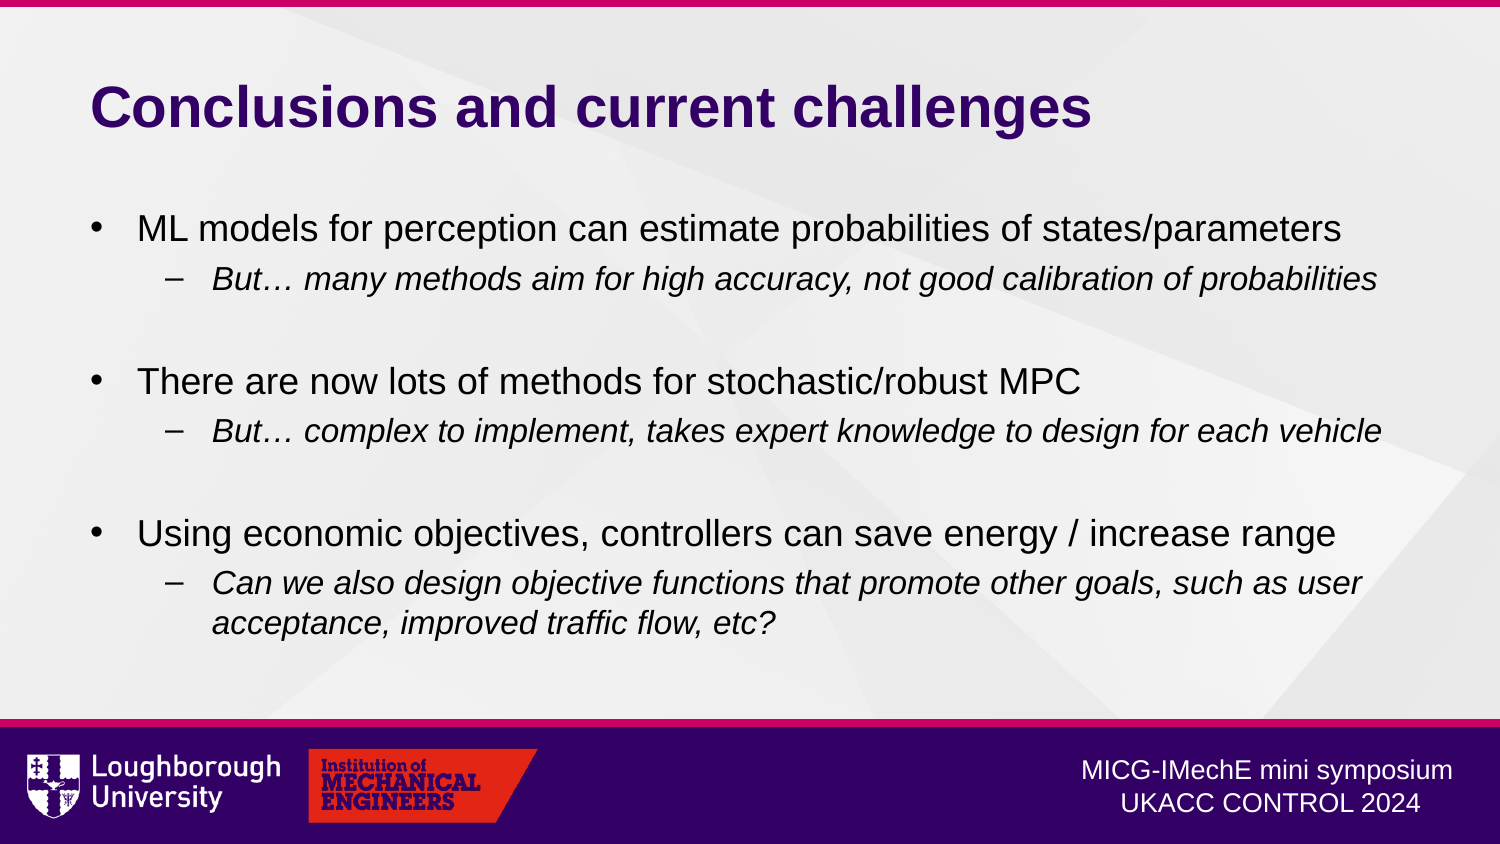

# Conclusions and current challenges
ML models for perception can estimate probabilities of states/parameters
But… many methods aim for high accuracy, not good calibration of probabilities

There are now lots of methods for stochastic/robust MPC
But… complex to implement, takes expert knowledge to design for each vehicle

Using economic objectives, controllers can save energy / increase range
Can we also design objective functions that promote other goals, such as user acceptance, improved traffic flow, etc?